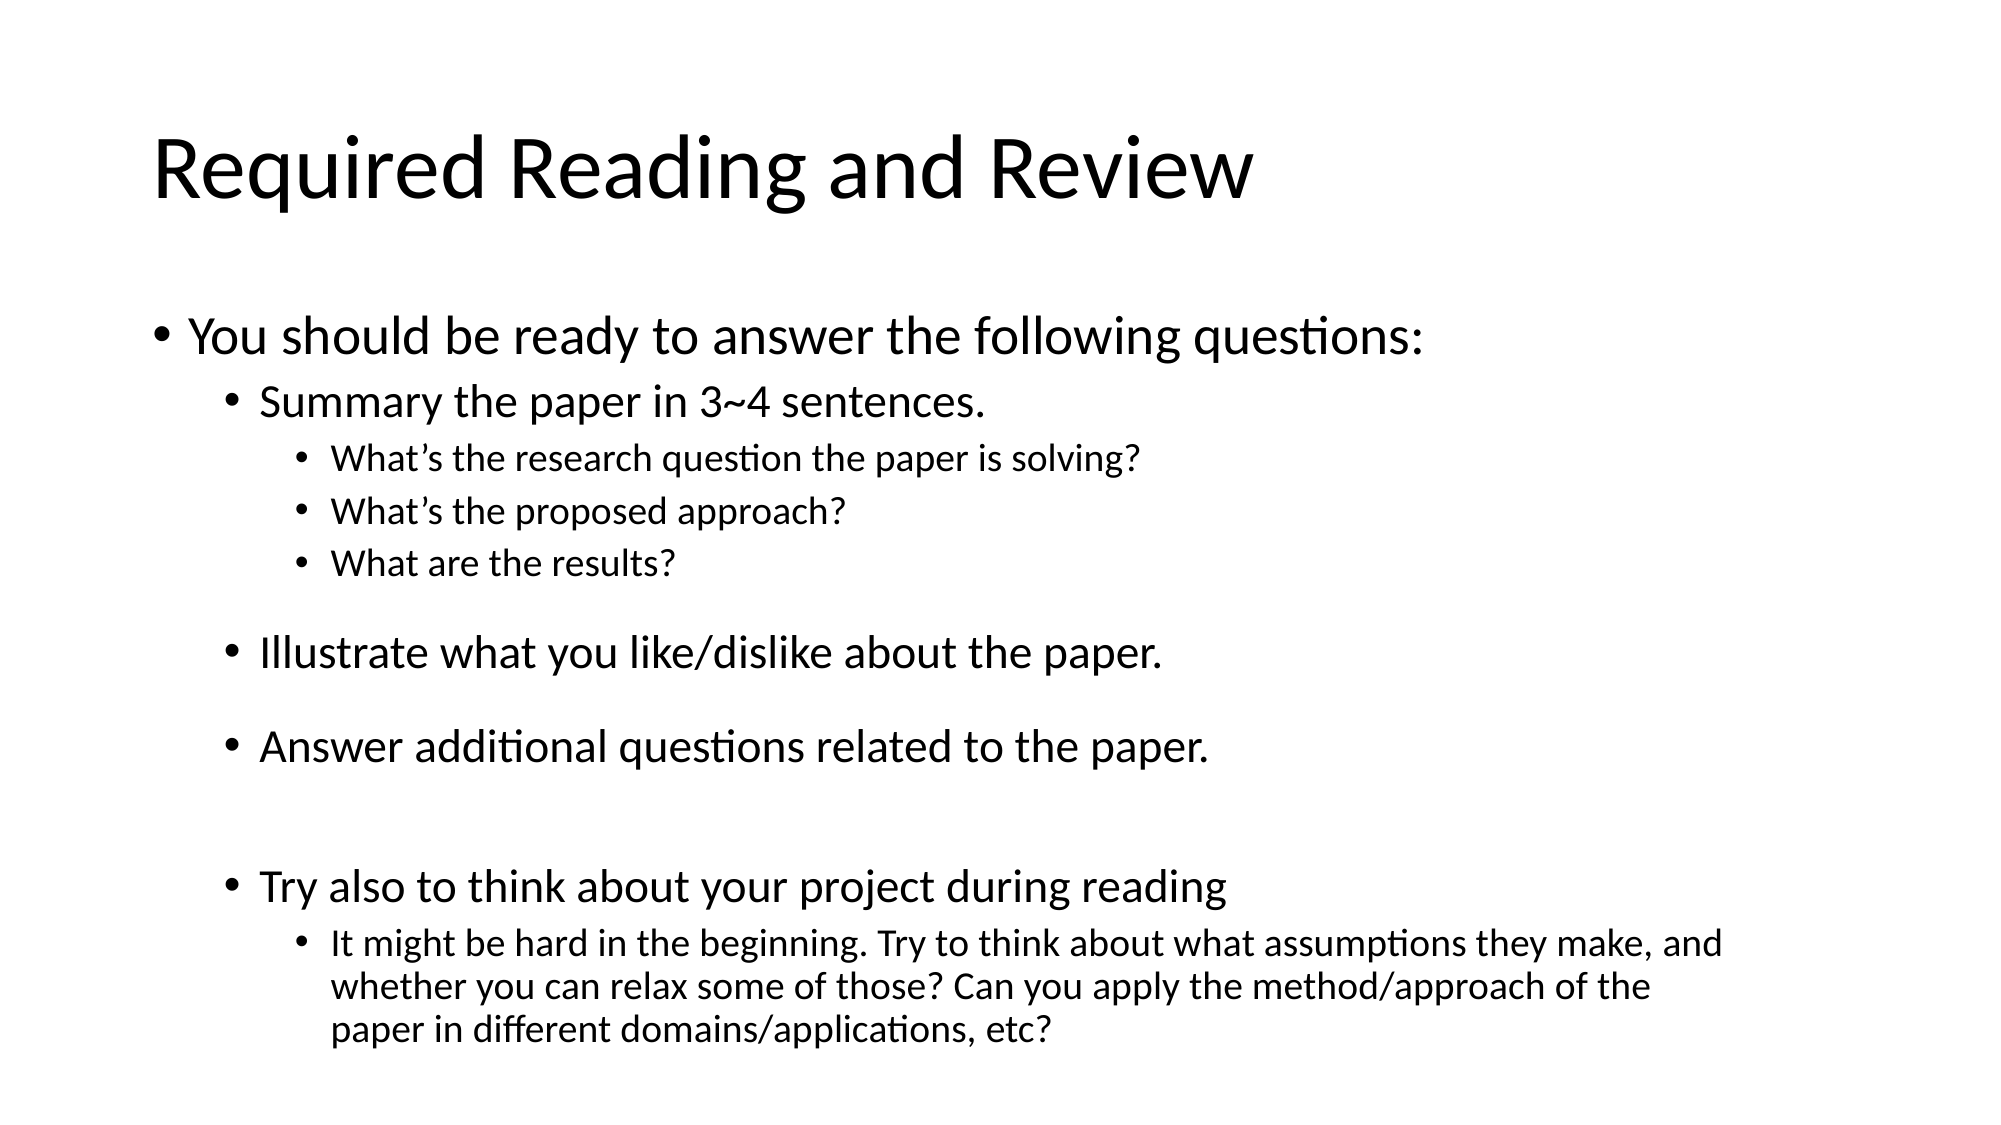

# Required Reading and Review
You should be ready to answer the following questions:
Summary the paper in 3~4 sentences.
What’s the research question the paper is solving?
What’s the proposed approach?
What are the results?

Illustrate what you like/dislike about the paper.

Answer additional questions related to the paper.

Try also to think about your project during reading
It might be hard in the beginning. Try to think about what assumptions they make, and whether you can relax some of those? Can you apply the method/approach of the paper in different domains/applications, etc?